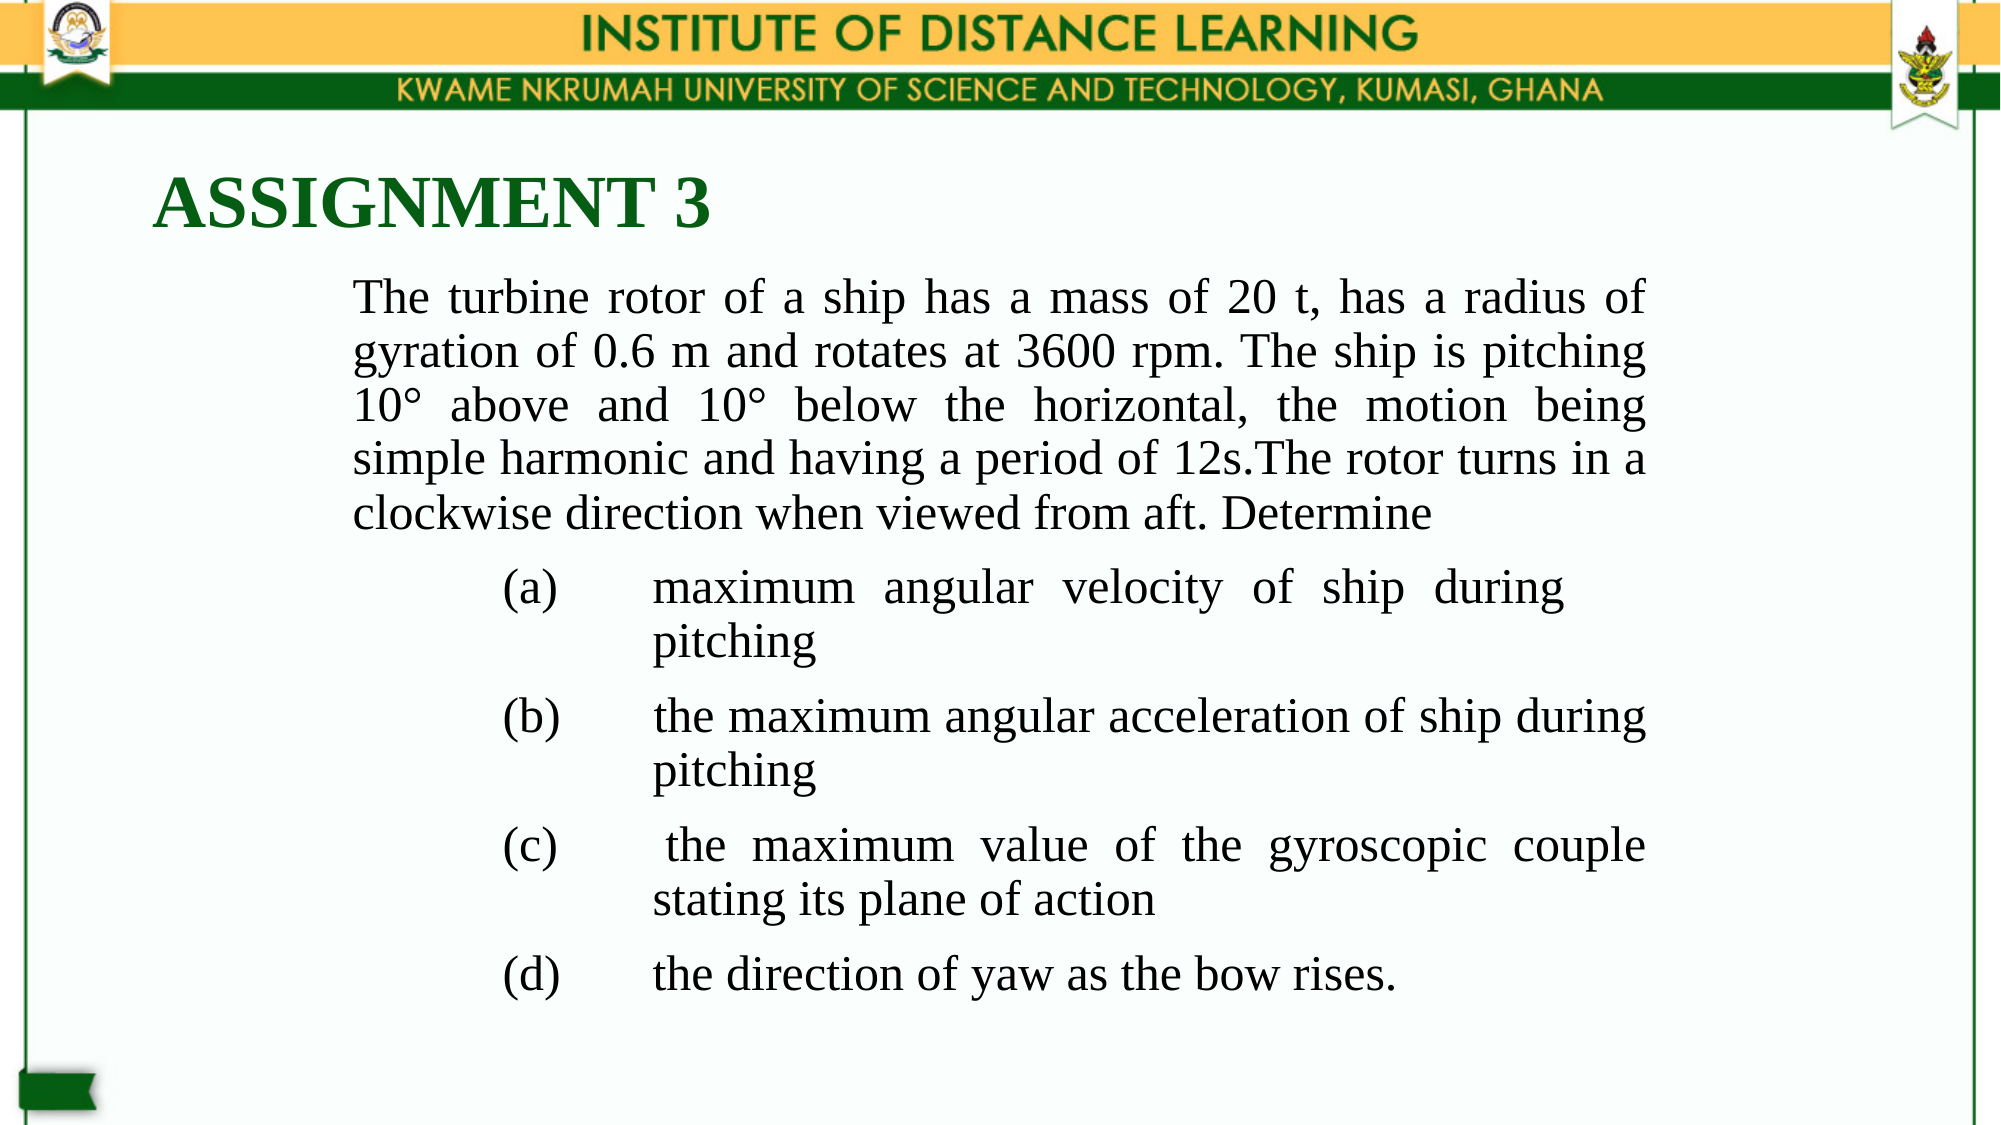

# ASSIGNMENT 3
The turbine rotor of a ship has a mass of 20 t, has a radius of gyration of 0.6 m and rotates at 3600 rpm. The ship is pitching 10° above and 10° below the horizontal, the motion being simple harmonic and having a period of 12s.The rotor turns in a clockwise direction when viewed from aft. Determine
	(a)	maximum angular velocity of ship during 			pitching
	(b) 	the maximum angular acceleration of ship during 		pitching
	(c) 	the maximum value of the gyroscopic couple 		stating its plane of action
	(d) 	the direction of yaw as the bow rises.